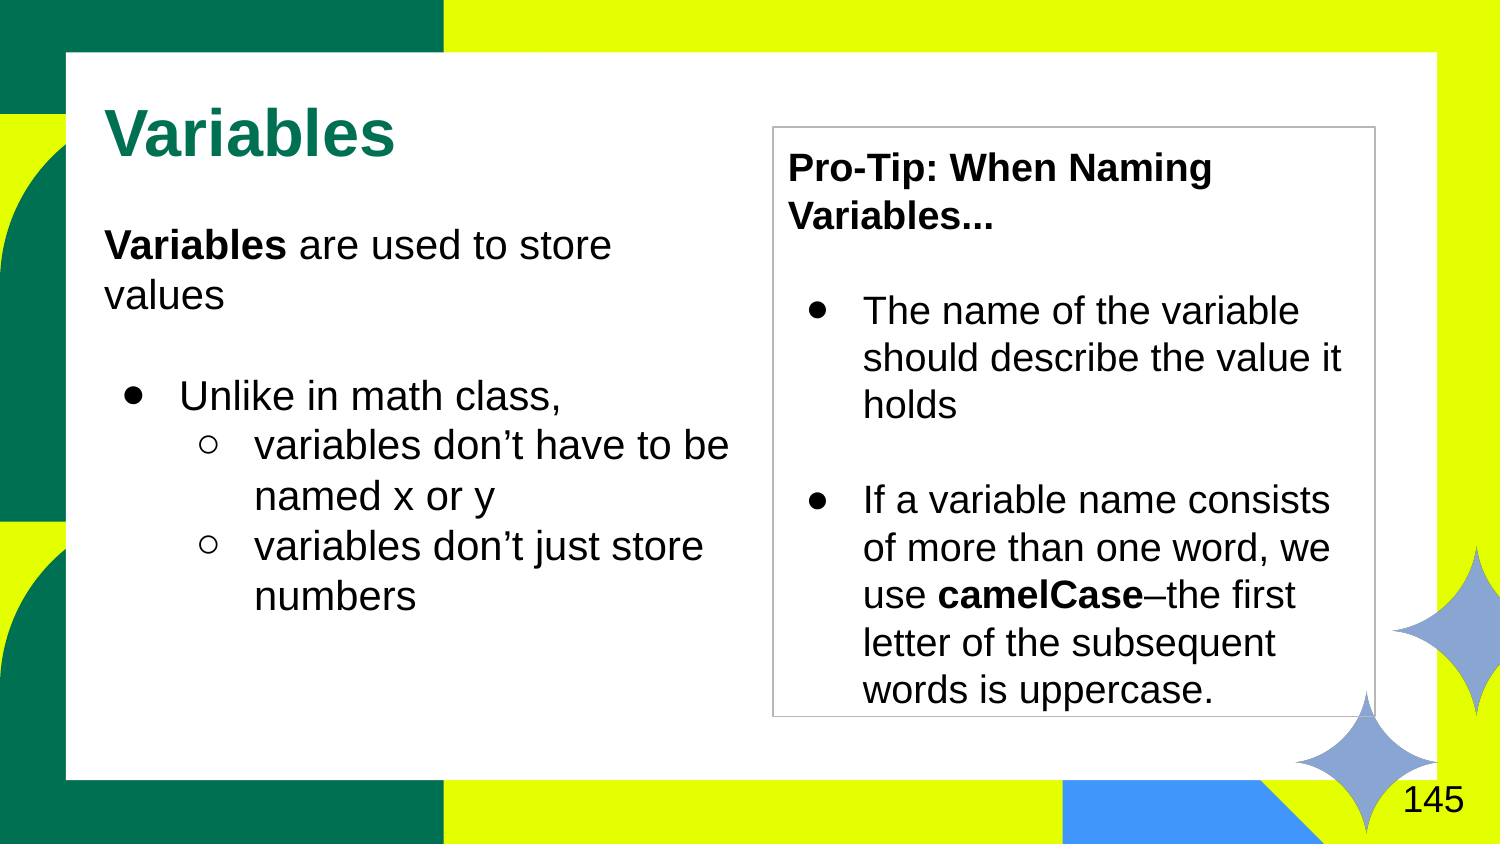

# Variables
Pro-Tip: When Naming Variables...

The name of the variable should describe the value it holds

If a variable name consists of more than one word, we use camelCase–the first letter of the subsequent words is uppercase.
Variables are used to store values

Unlike in math class,
variables don’t have to be named x or y
variables don’t just store numbers